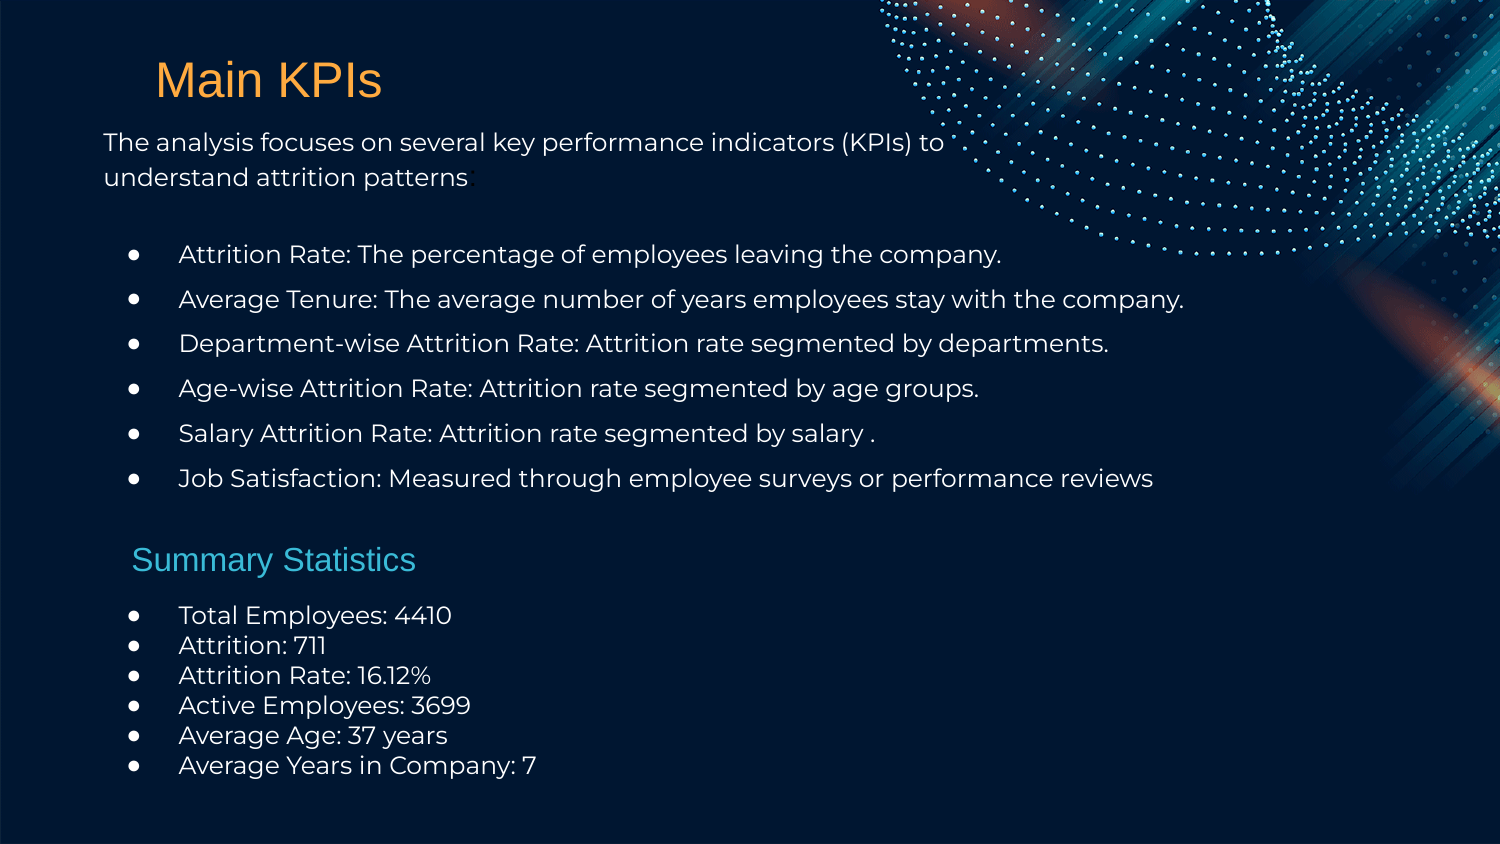

# Main KPIs
The analysis focuses on several key performance indicators (KPIs) to understand attrition patterns:
Attrition Rate: The percentage of employees leaving the company.
Average Tenure: The average number of years employees stay with the company.
Department-wise Attrition Rate: Attrition rate segmented by departments.
Age-wise Attrition Rate: Attrition rate segmented by age groups.
Salary Attrition Rate: Attrition rate segmented by salary .
Job Satisfaction: Measured through employee surveys or performance reviews
Summary Statistics
Total Employees: 4410
Attrition: 711
Attrition Rate: 16.12%
Active Employees: 3699
Average Age: 37 years
Average Years in Company: 7